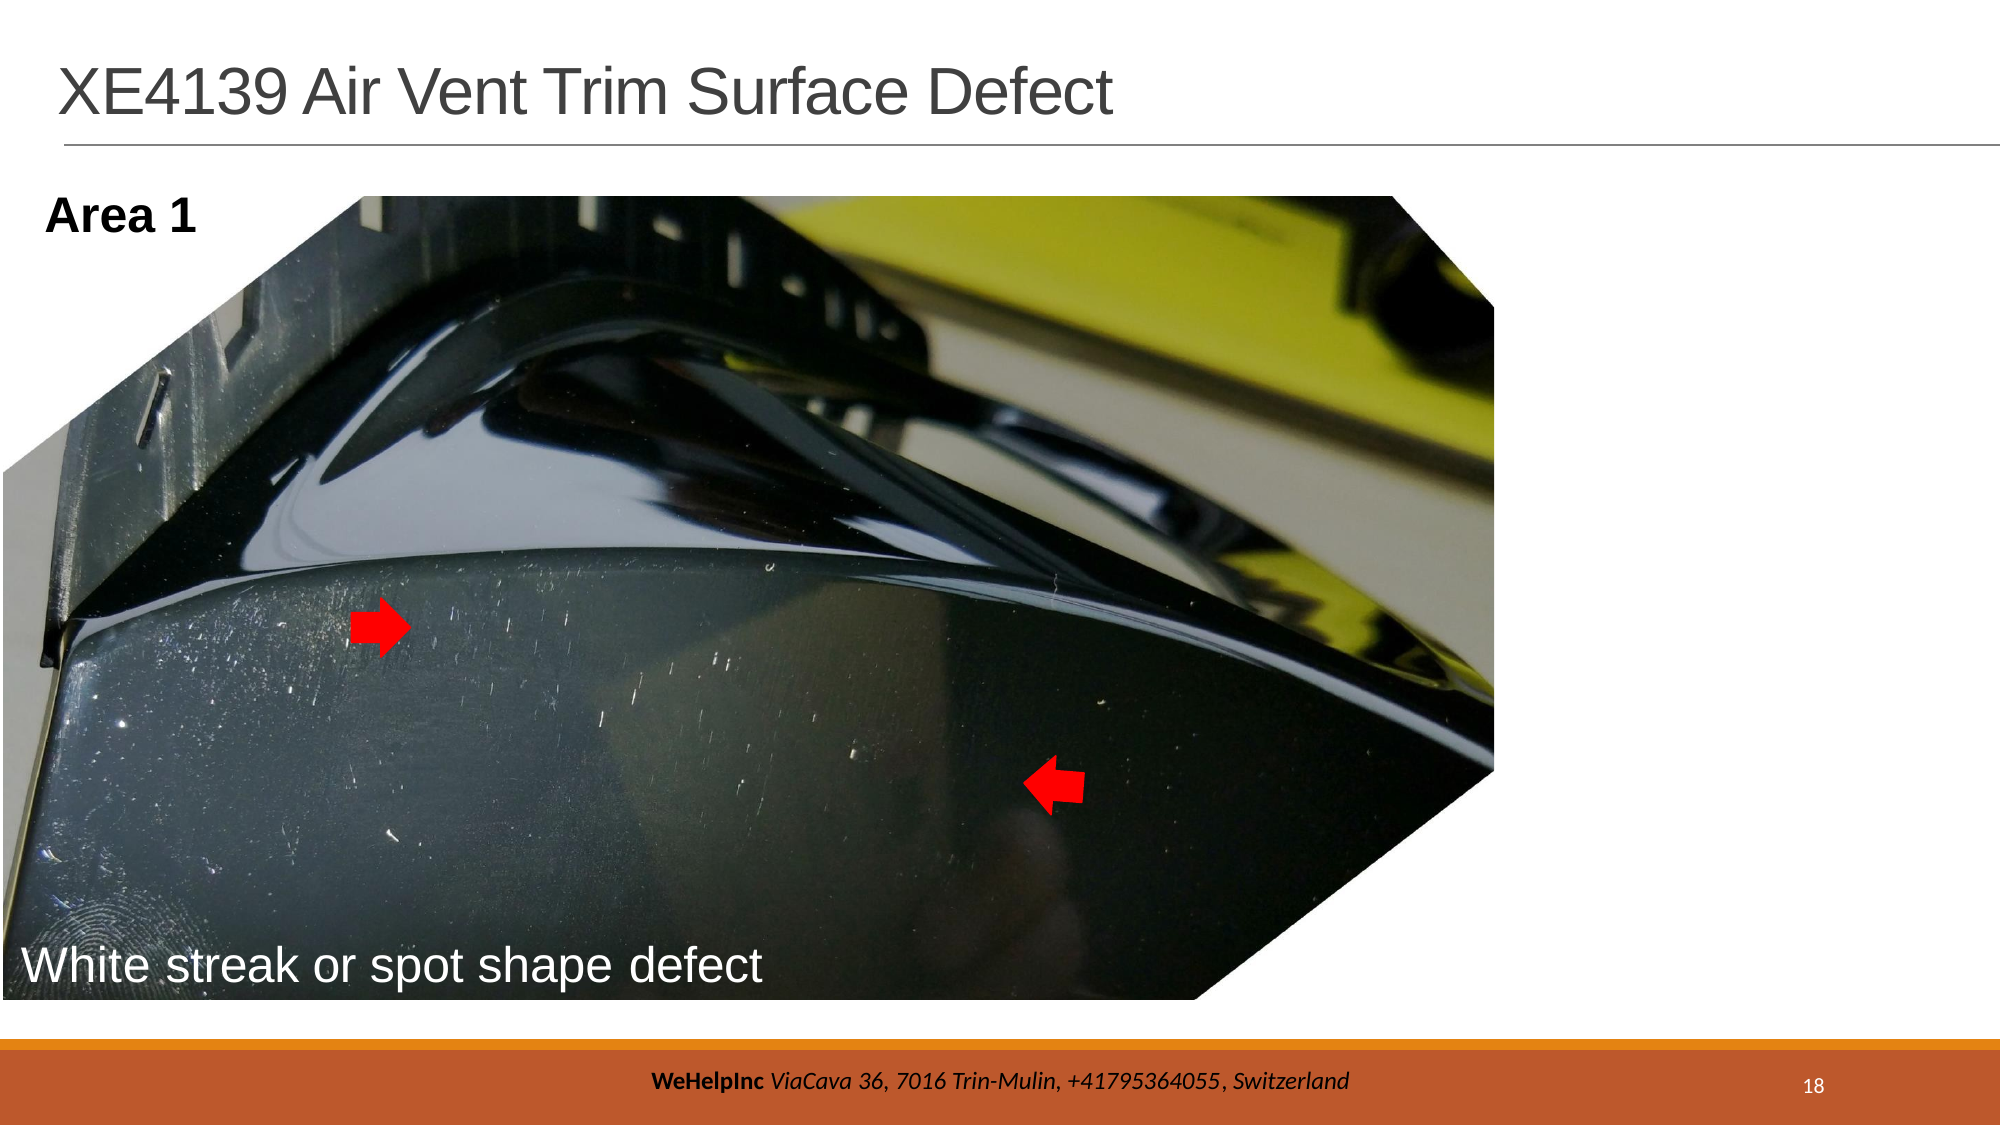

# XE4139 Air Vent Trim Surface Defect
Area 1

White streak or spot shape defect
18